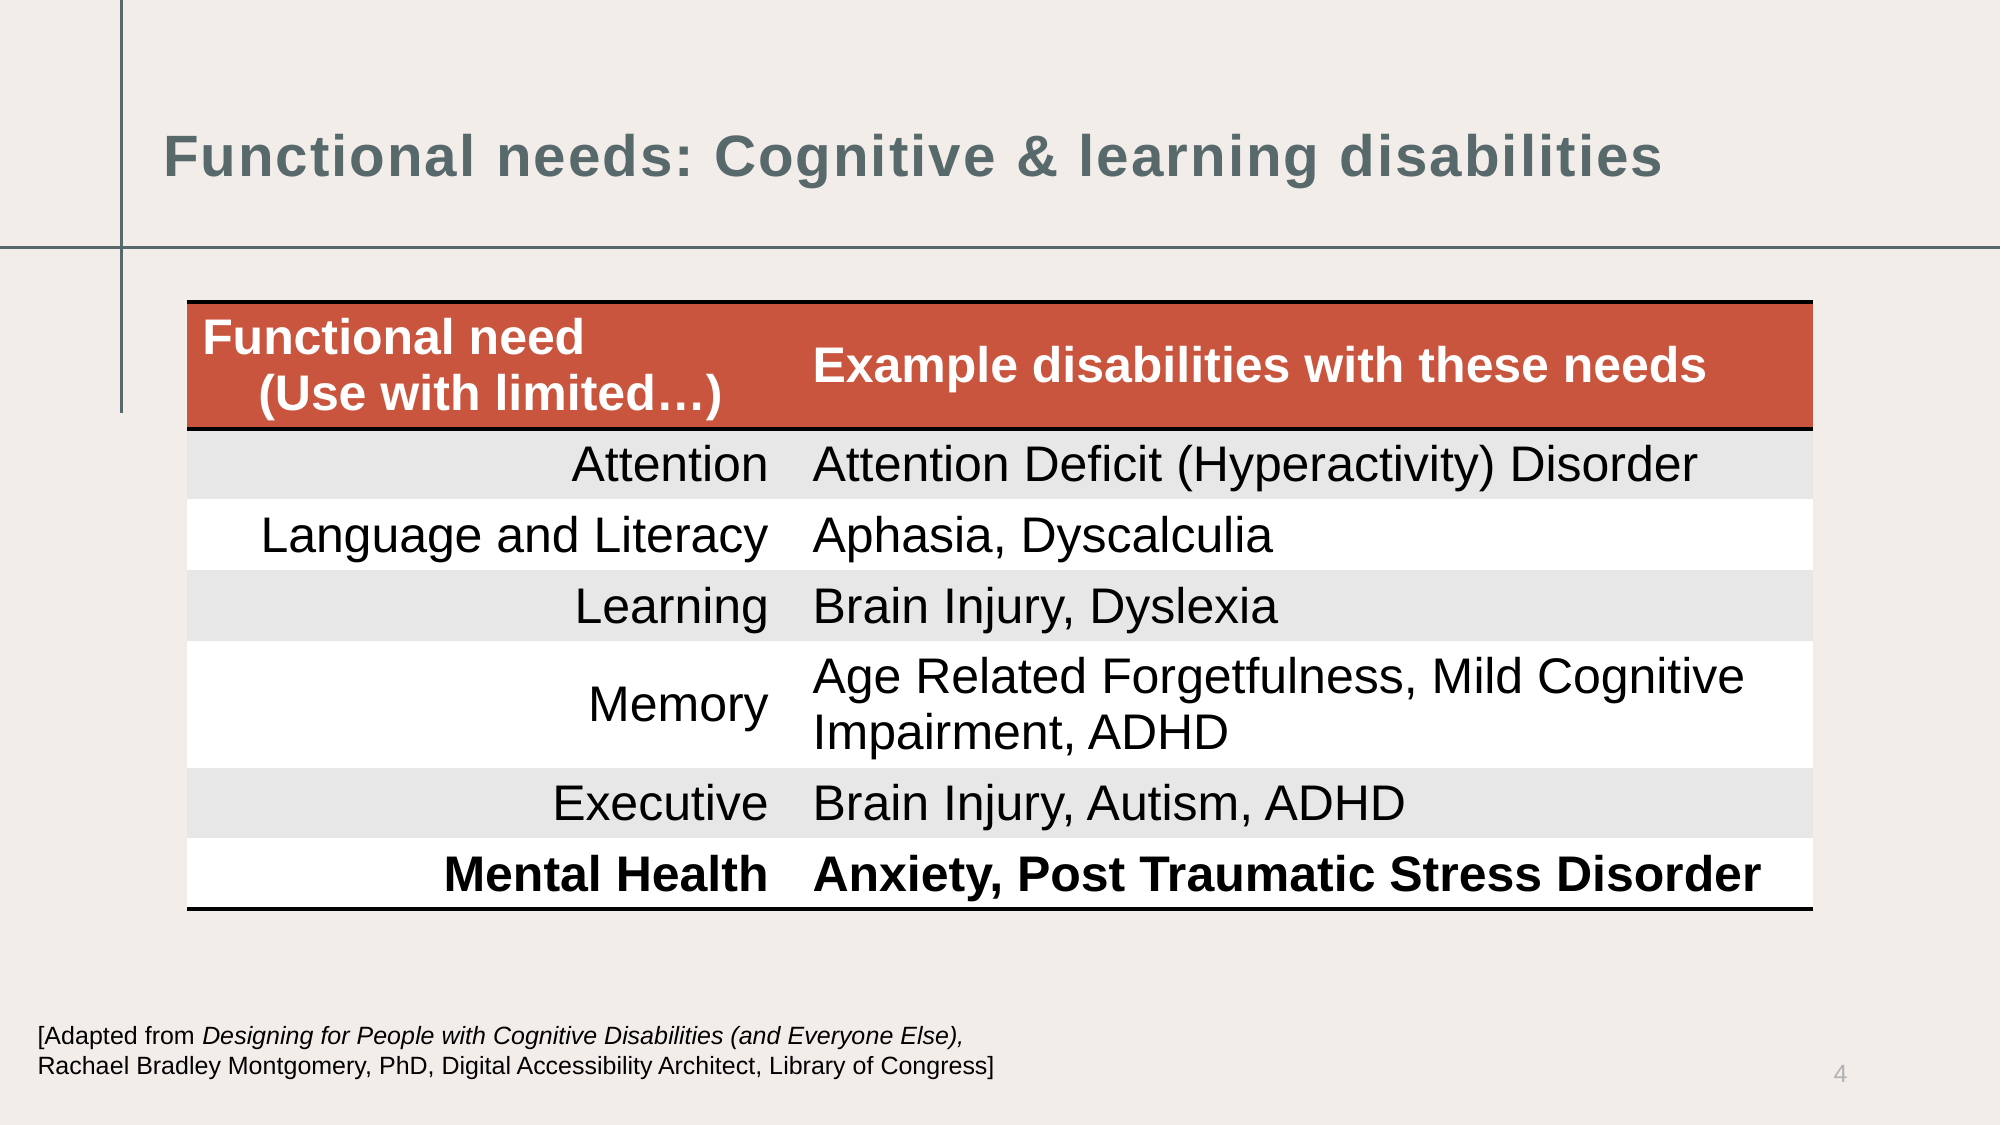

# Functional needs: Cognitive & learning disabilities
| Functional need (Use with limited…) | Example disabilities with these needs |
| --- | --- |
| Attention | Attention Deficit (Hyperactivity) Disorder |
| Language and Literacy | Aphasia, Dyscalculia |
| Learning | Brain Injury, Dyslexia |
| Memory | Age Related Forgetfulness, Mild Cognitive Impairment, ADHD |
| Executive | Brain Injury, Autism, ADHD |
| Mental Health | Anxiety, Post Traumatic Stress Disorder |
[Adapted from Designing for People with Cognitive Disabilities (and Everyone Else), Rachael Bradley Montgomery, PhD, Digital Accessibility Architect, Library of Congress]
4